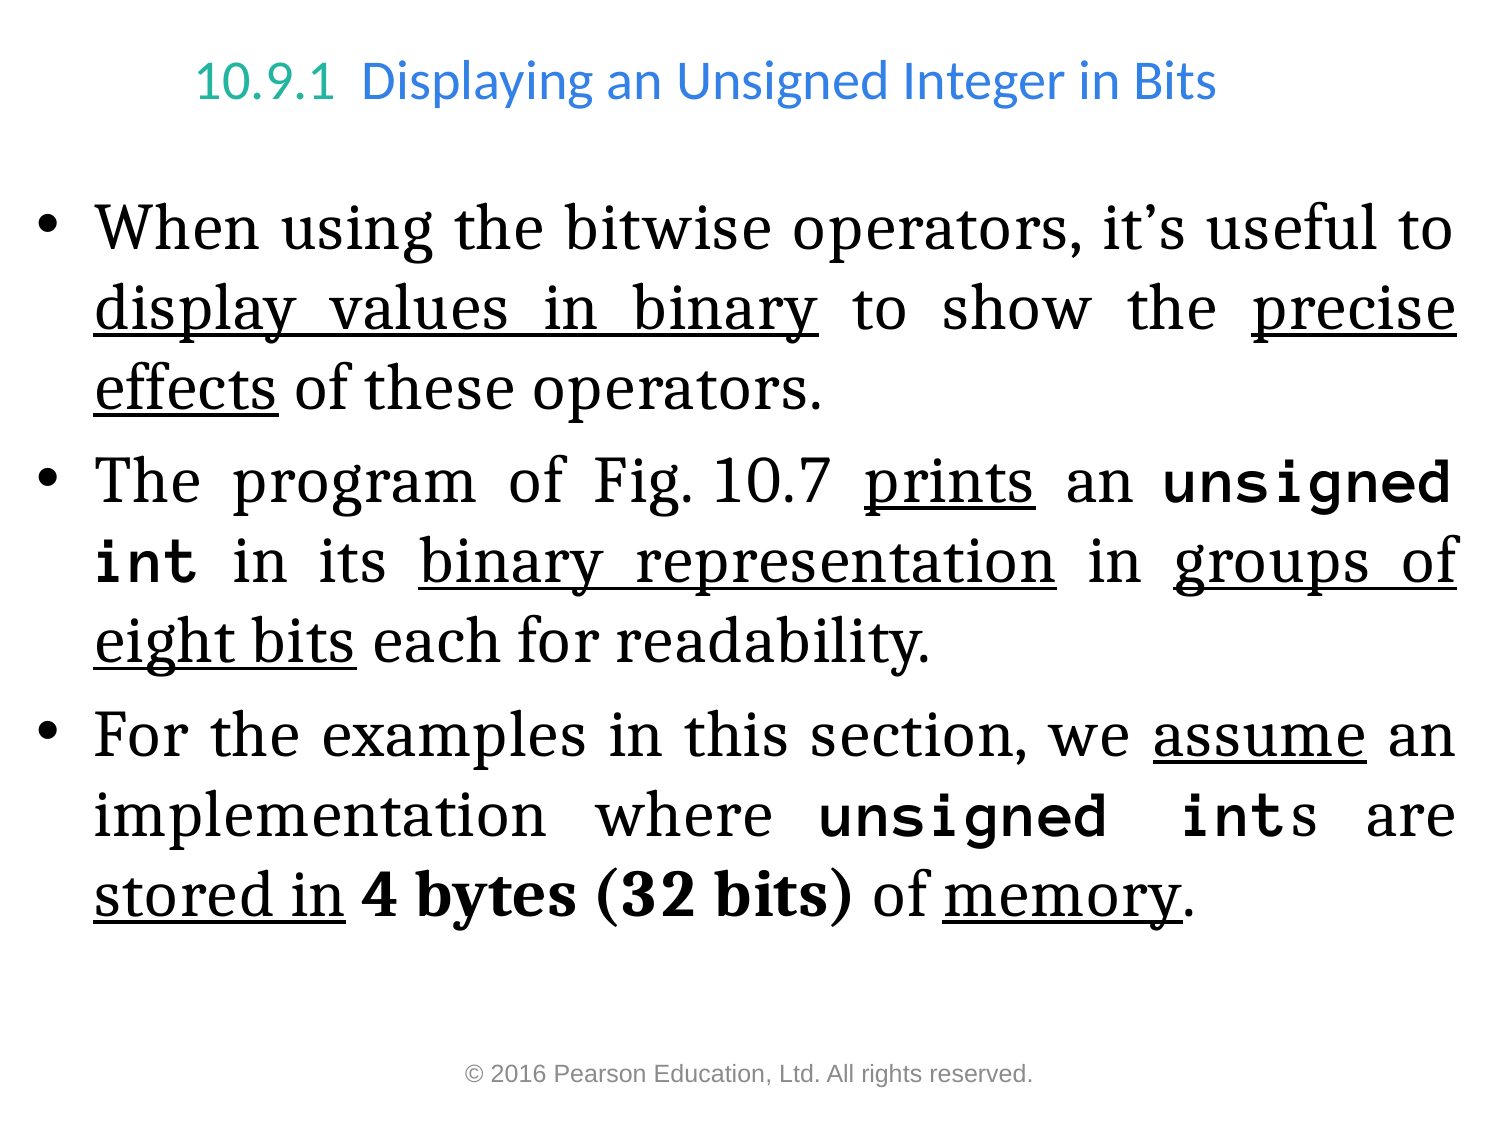

# 10.9.1  Displaying an Unsigned Integer in Bits
When using the bitwise operators, it’s useful to display values in binary to show the precise effects of these operators.
The program of Fig. 10.7 prints an unsigned int in its binary representation in groups of eight bits each for readability.
For the examples in this section, we assume an implementation where unsigned ints are stored in 4 bytes (32 bits) of memory.
© 2016 Pearson Education, Ltd. All rights reserved.